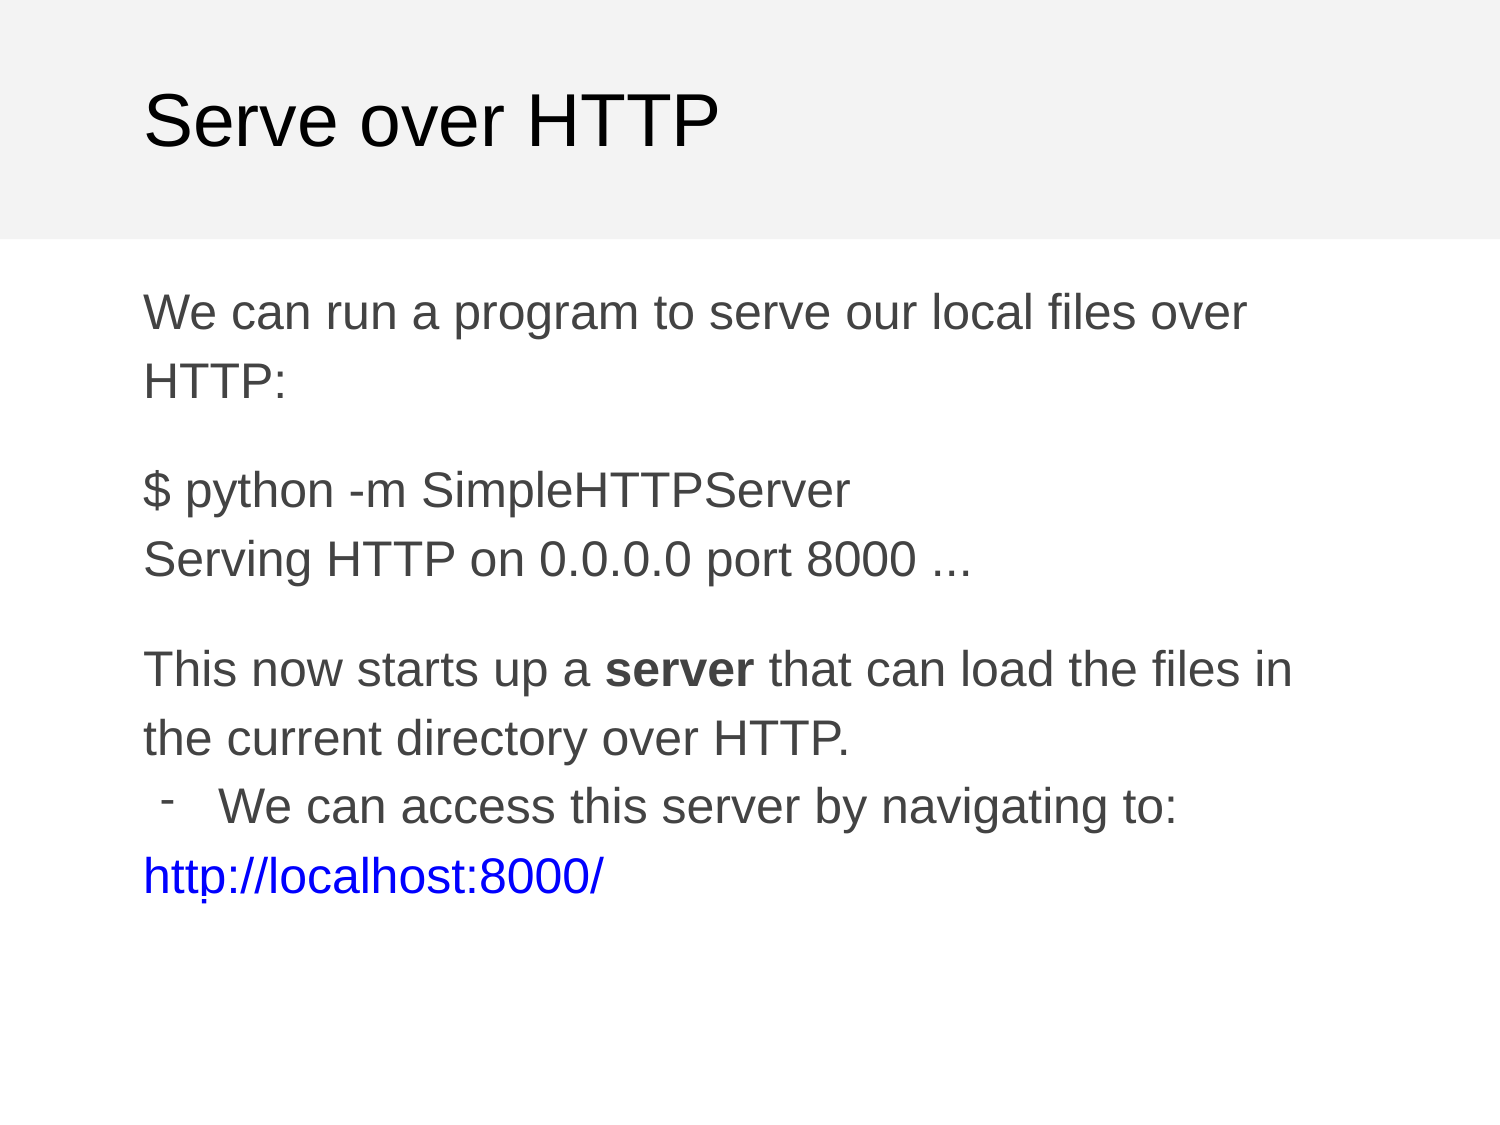

Serve over HTTP
We can run a program to serve our local files over HTTP:

$ python -m SimpleHTTPServer
Serving HTTP on 0.0.0.0 port 8000 ...

This now starts up a server that can load the files in the current directory over HTTP.
We can access this server by navigating to:
http://localhost:8000/